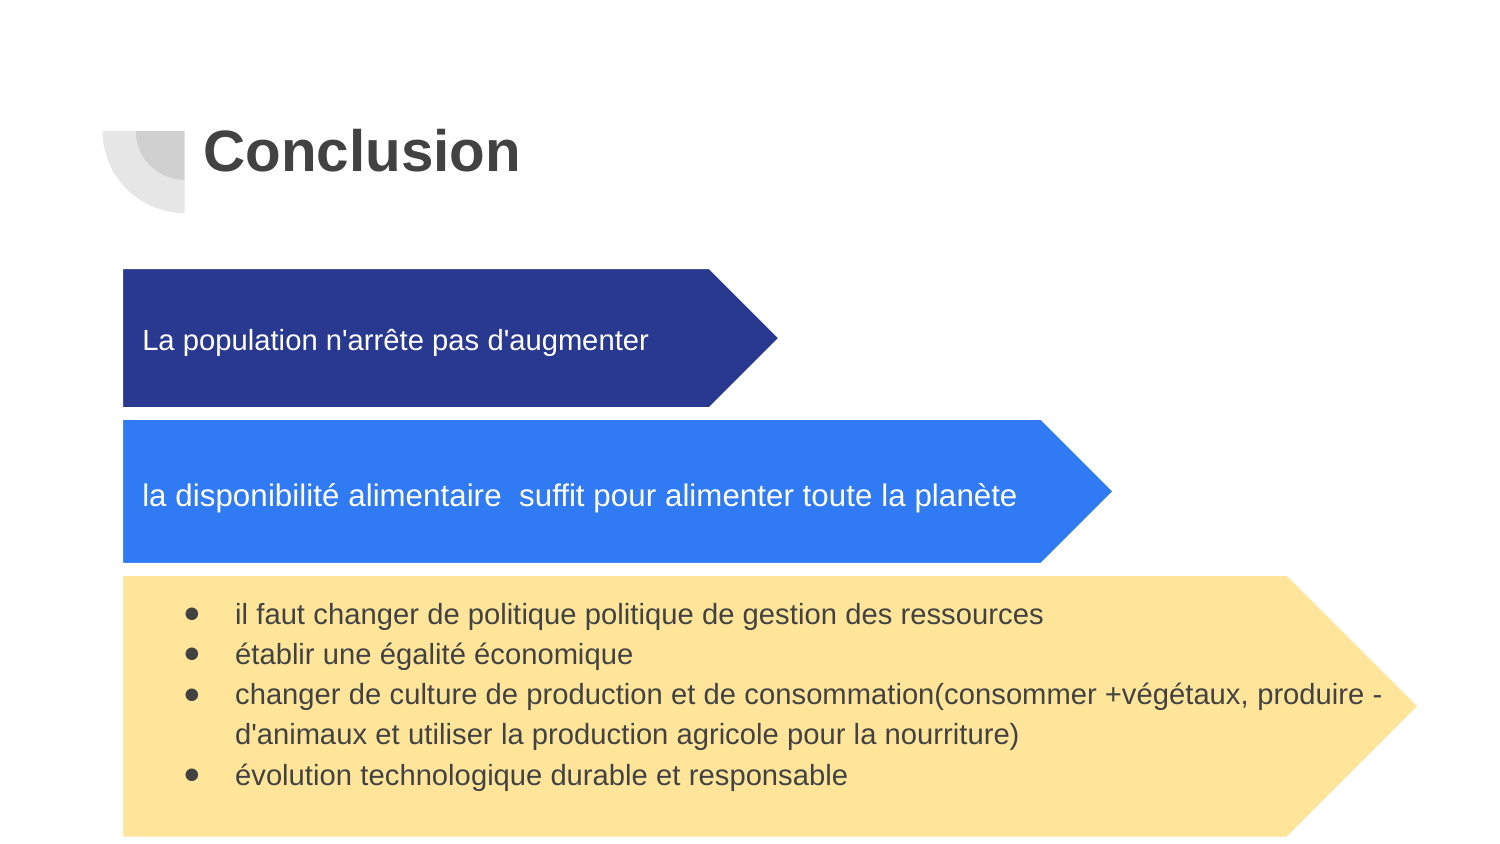

# Conclusion
La population n'arrête pas d'augmenter
la disponibilité alimentaire  suffit pour alimenter toute la planète
il faut changer de politique politique de gestion des ressources
établir une égalité économique
changer de culture de production et de consommation(consommer +végétaux, produire - d'animaux et utiliser la production agricole pour la nourriture)
évolution technologique durable et responsable